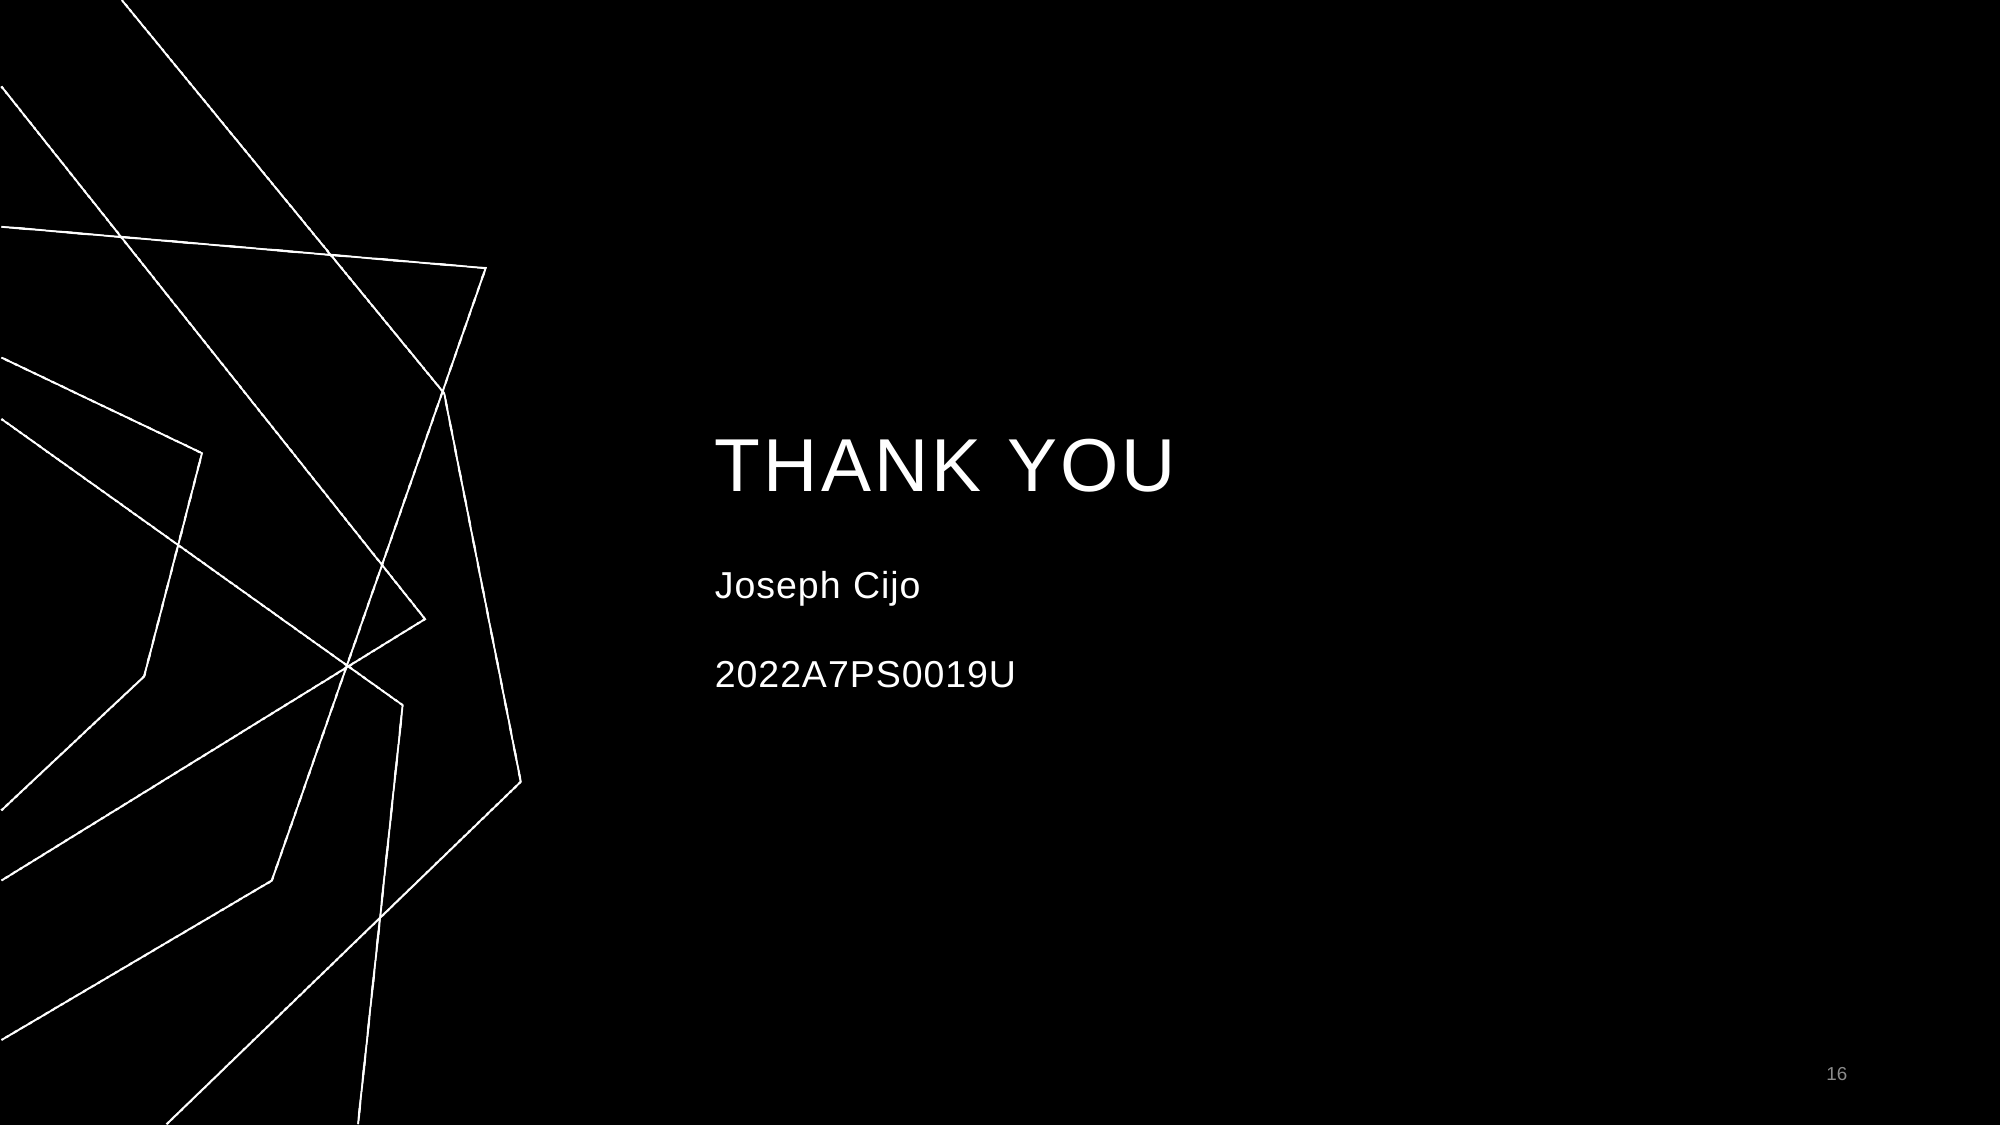

# THANK YOU
Joseph Cijo
2022A7PS0019U
16